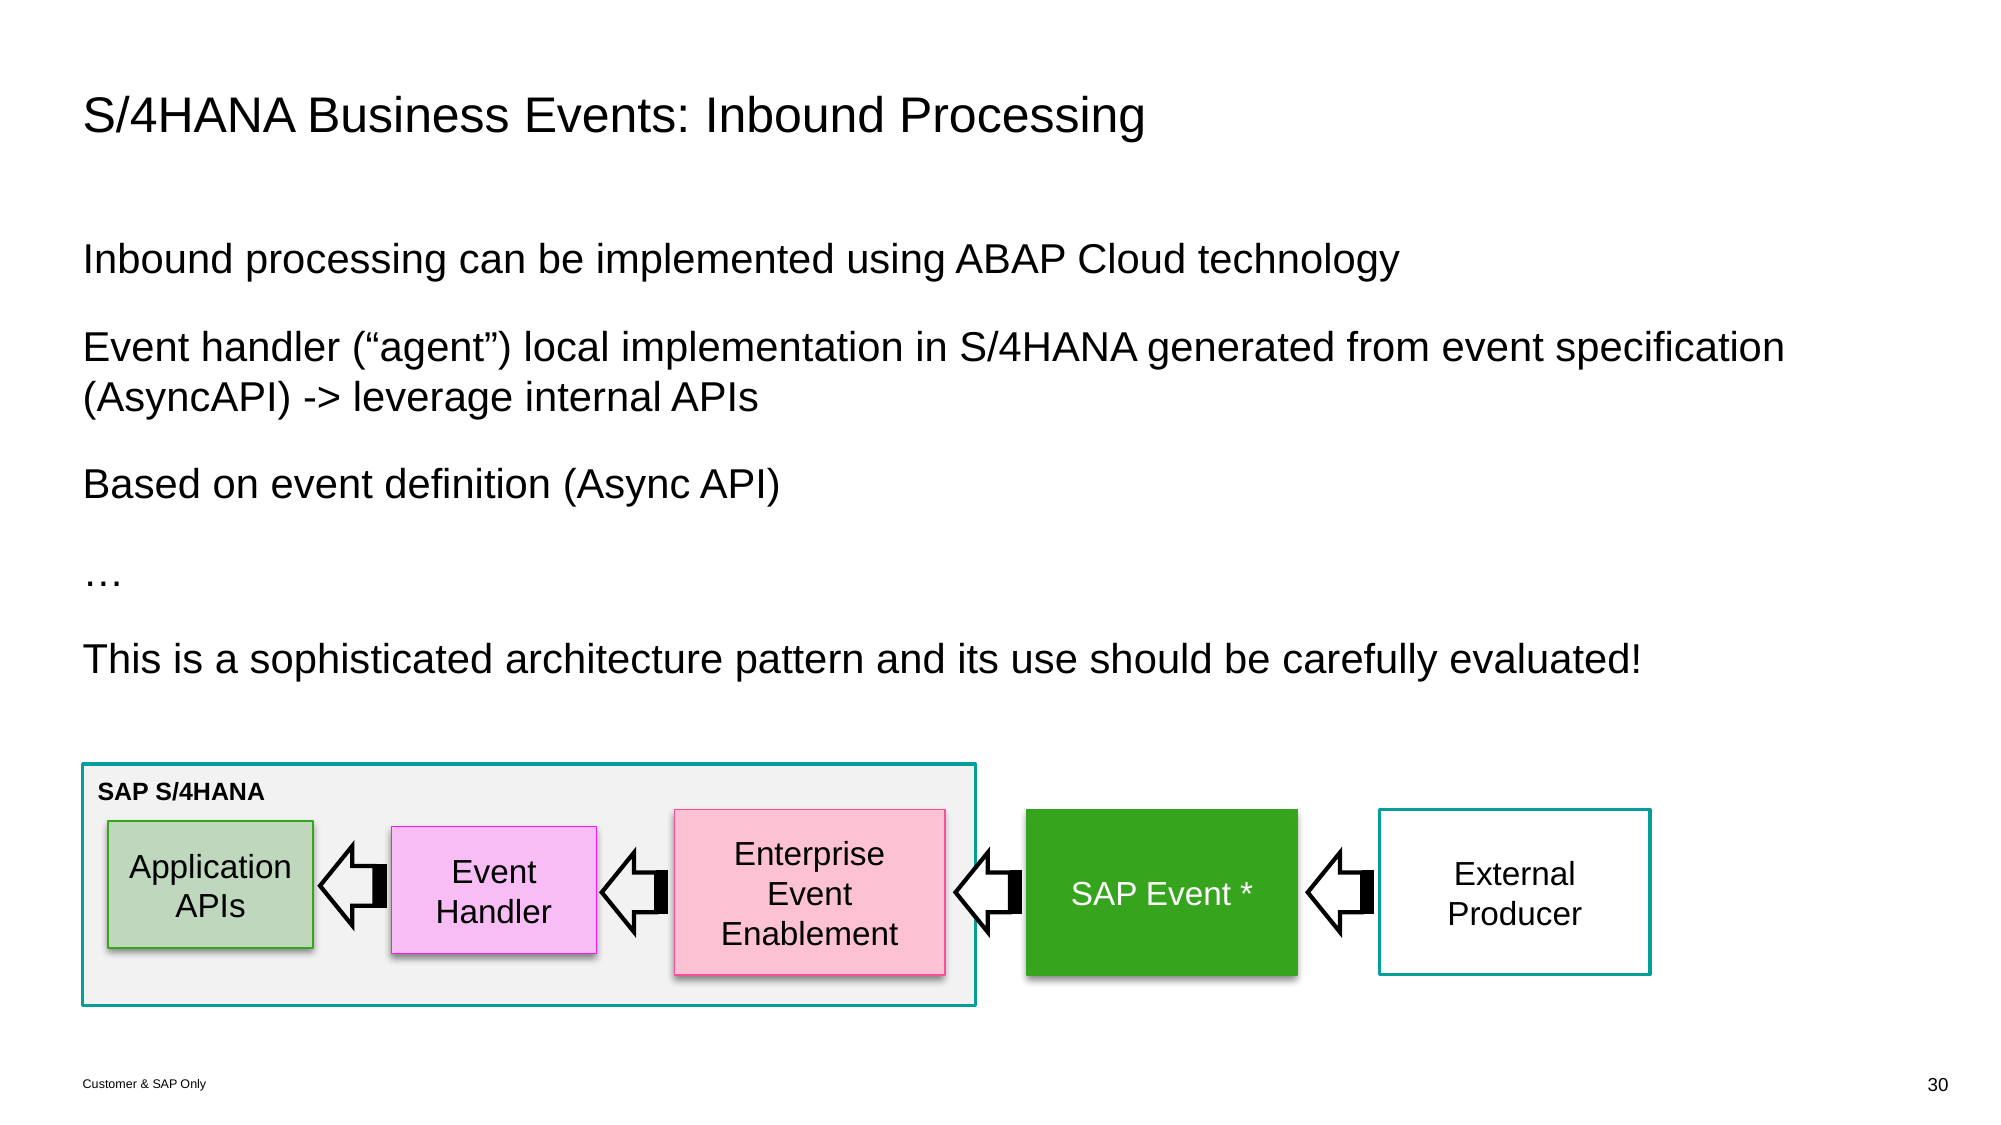

# S/4HANA Business Events: Inbound Processing
Inbound processing can be implemented using ABAP Cloud technology
Event handler (“agent”) local implementation in S/4HANA generated from event specification (AsyncAPI) -> leverage internal APIs
Based on event definition (Async API)
…
This is a sophisticated architecture pattern and its use should be carefully evaluated!
SAP S/4HANA
Enterprise Event Enablement
SAP Event *
External Producer
Application APIs
Event Handler